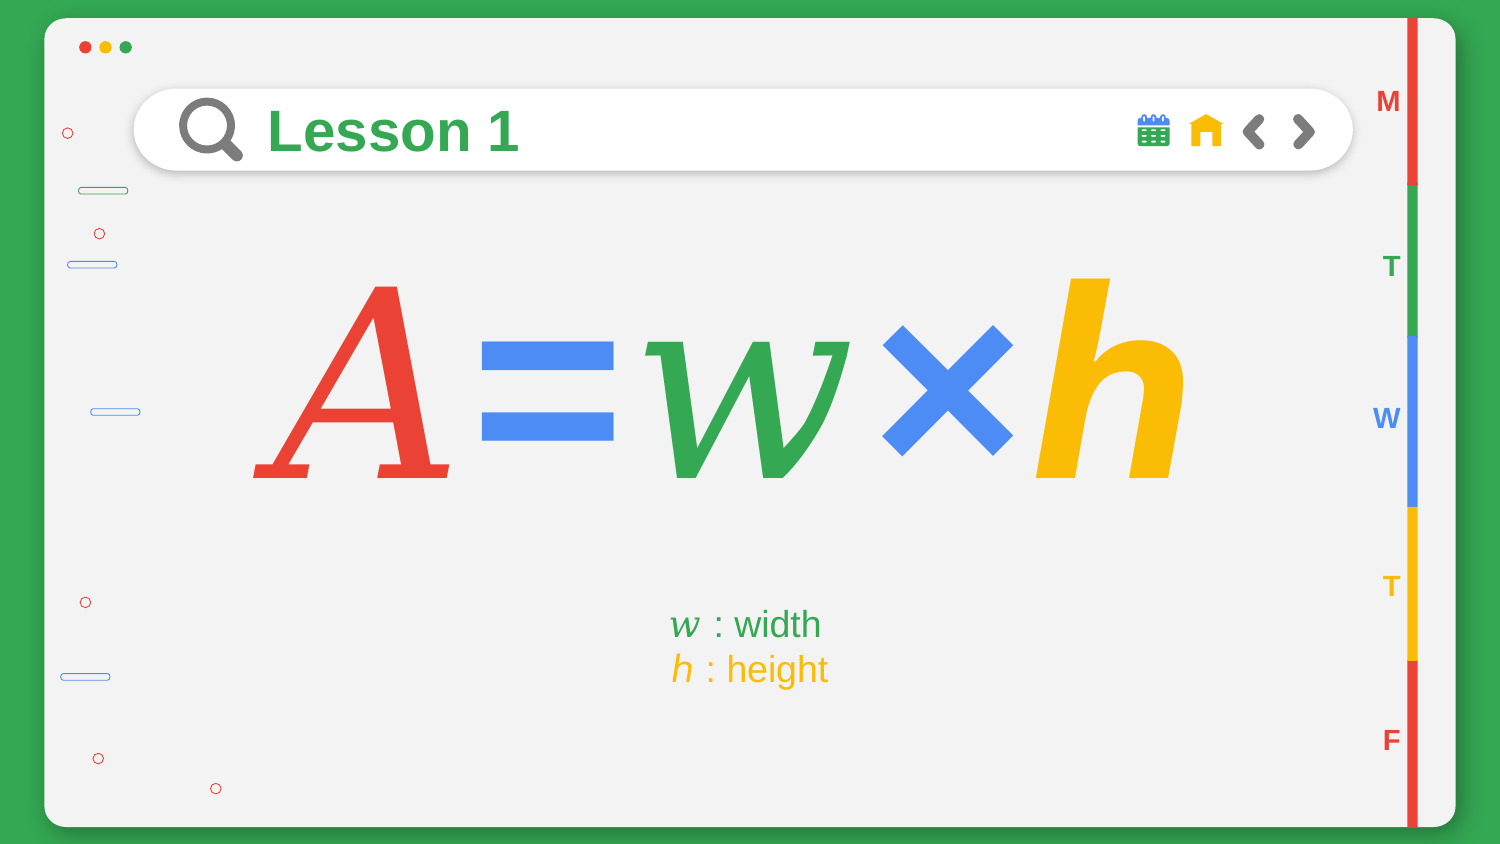

M
Lesson 1

# 𝐴=𝑤×ℎ
T

W

T

𝑤 : width
ℎ : height

F